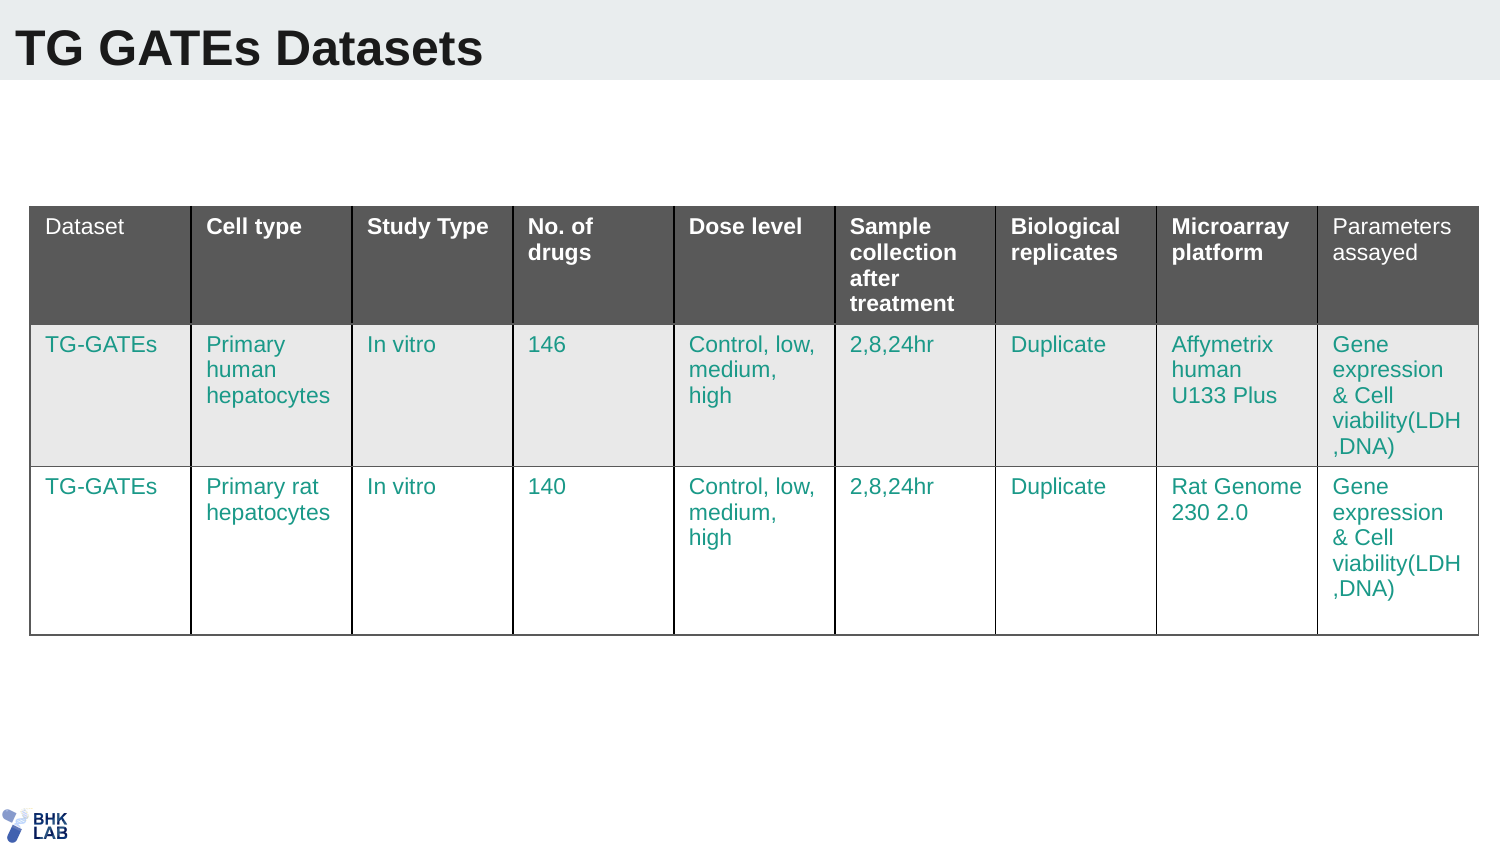

# TG GATEs Datasets

| Dataset | Cell type | Study Type | No. of drugs | Dose level | Sample collection after treatment | Biological replicates | Microarray platform | Parameters assayed |
| --- | --- | --- | --- | --- | --- | --- | --- | --- |
| TG-GATEs | Primary human hepatocytes | In vitro | 146 | Control, low, medium, high | 2,8,24hr | Duplicate | Affymetrix human U133 Plus | Gene expression & Cell viability(LDH,DNA) |
| TG-GATEs | Primary rat hepatocytes | In vitro | 140 | Control, low, medium, high | 2,8,24hr | Duplicate | Rat Genome 230 2.0 | Gene expression & Cell viability(LDH,DNA) |